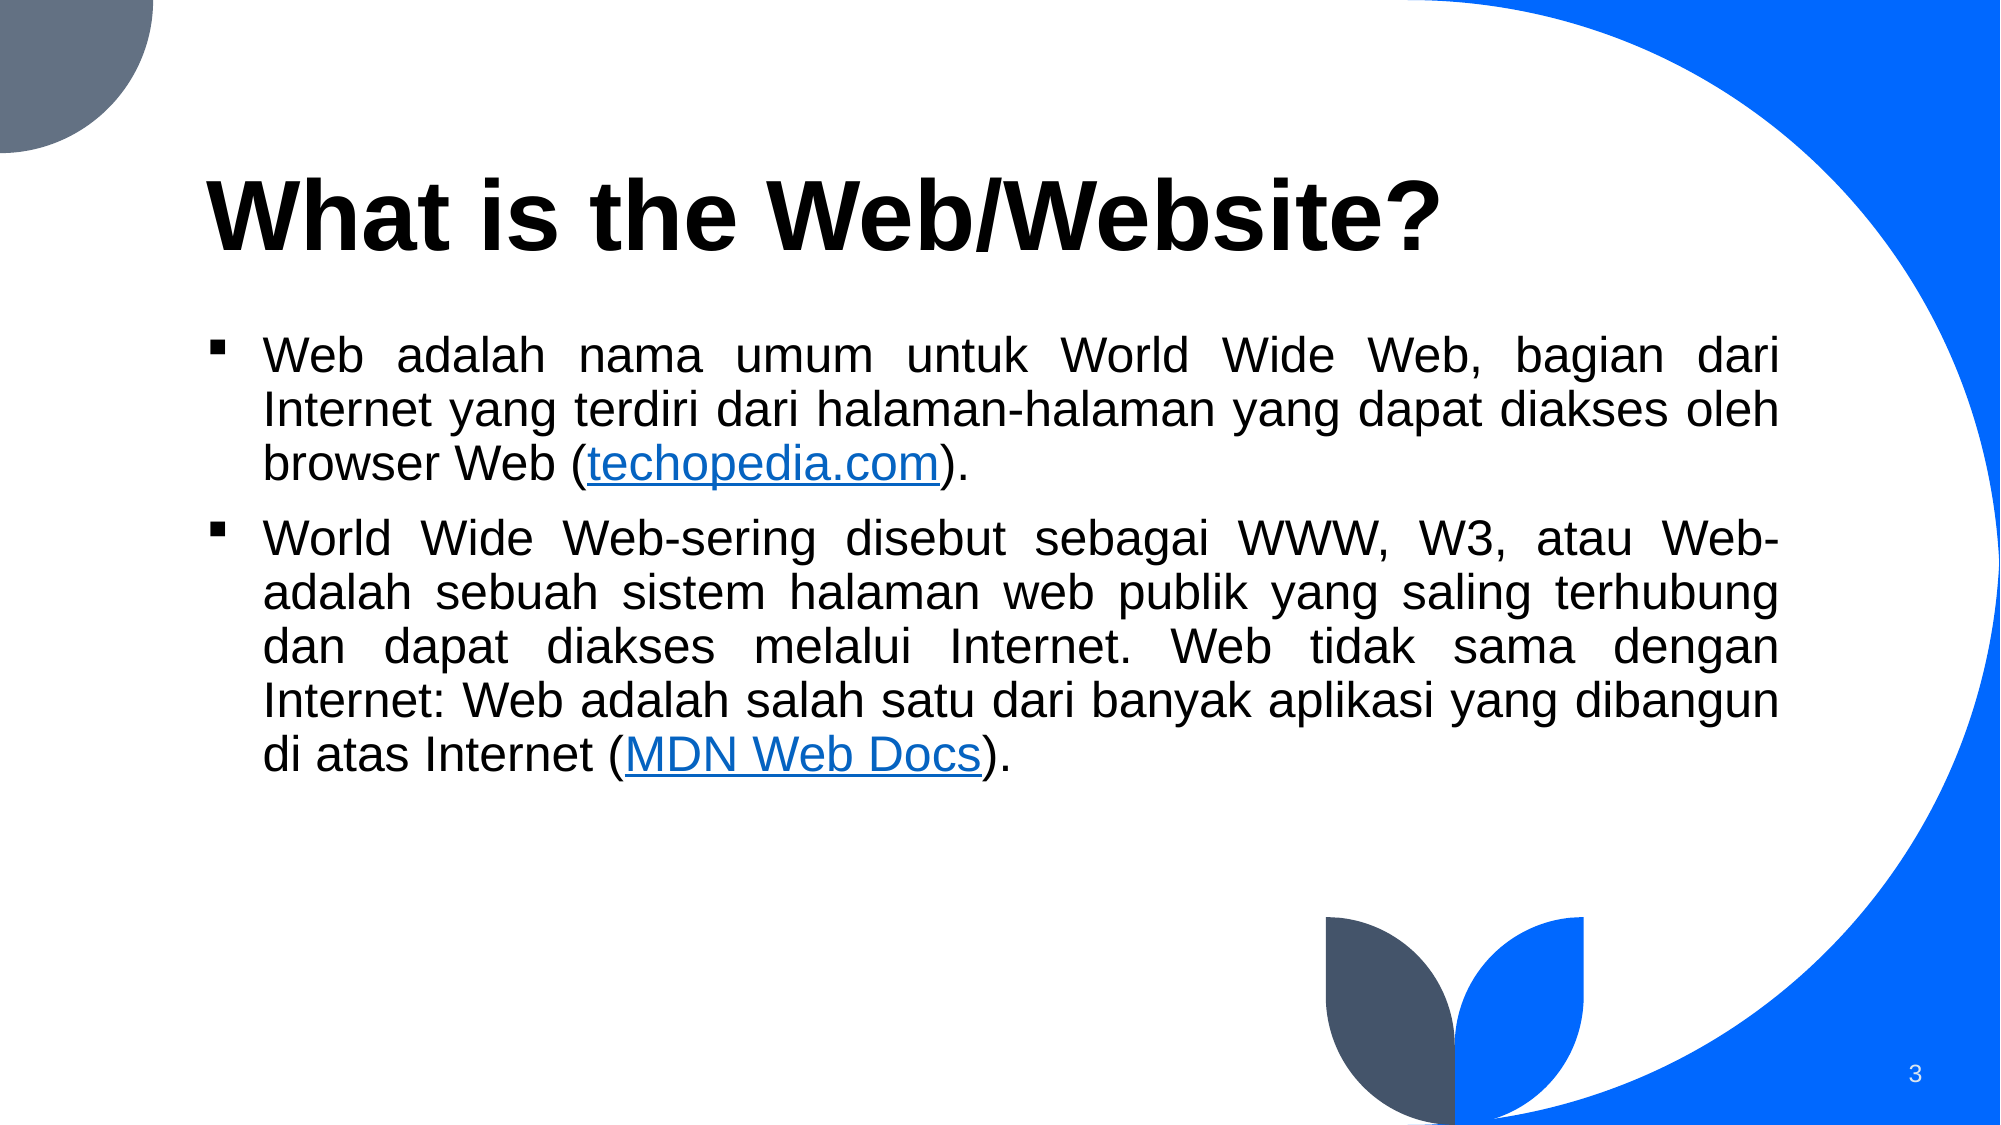

# What is the Web/Website?
Web adalah nama umum untuk World Wide Web, bagian dari Internet yang terdiri dari halaman-halaman yang dapat diakses oleh browser Web (techopedia.com).
World Wide Web-sering disebut sebagai WWW, W3, atau Web-adalah sebuah sistem halaman web publik yang saling terhubung dan dapat diakses melalui Internet. Web tidak sama dengan Internet: Web adalah salah satu dari banyak aplikasi yang dibangun di atas Internet (MDN Web Docs).
3